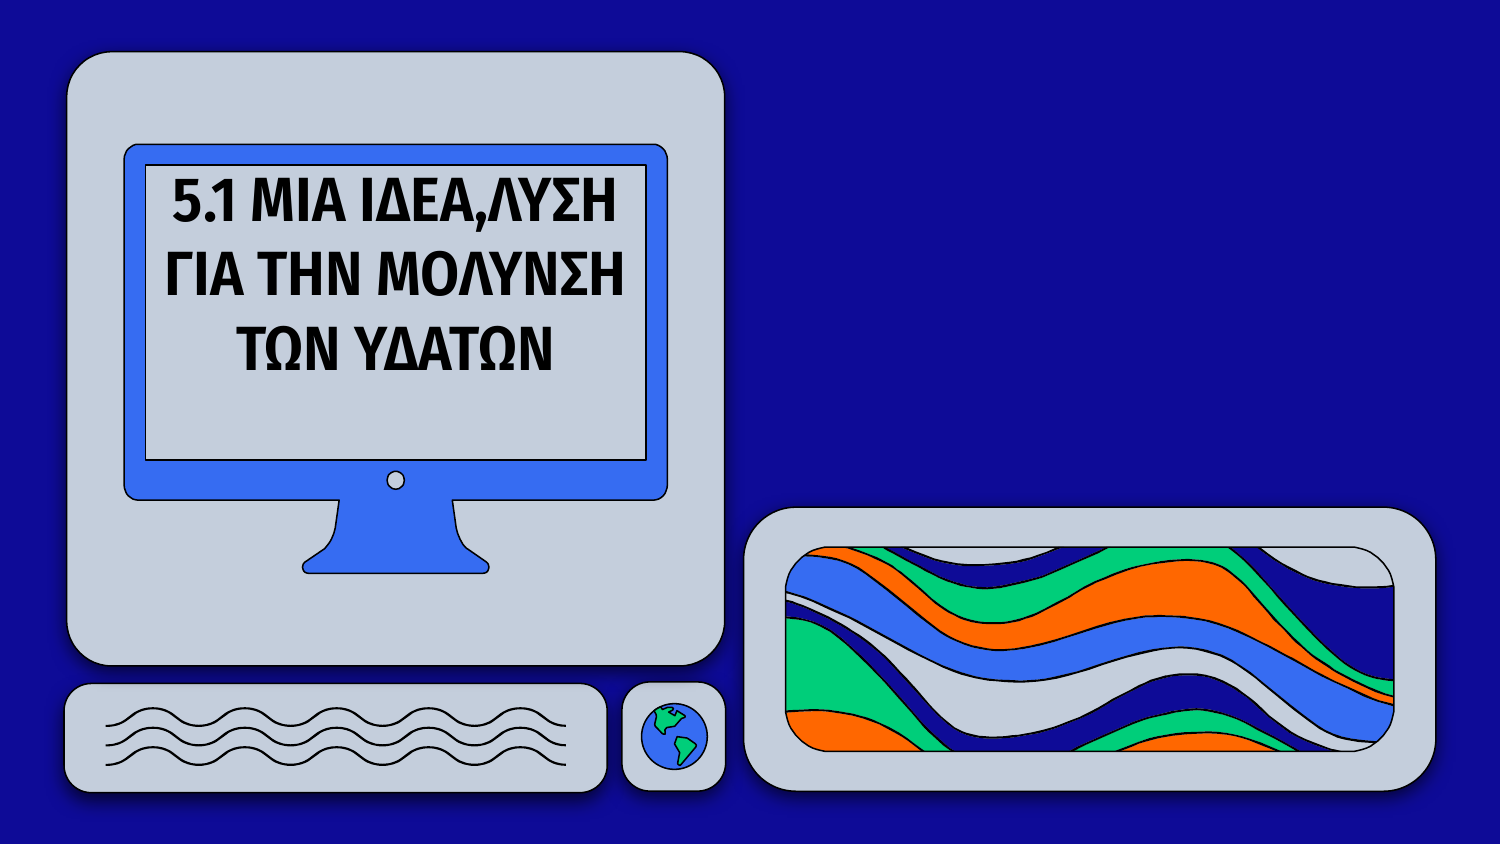

5.1 ΜΙΑ ΙΔΕΑ,ΛΥΣΗ
ΓΙΑ ΤΗΝ ΜΟΛΥΝΣΗ
ΤΩΝ ΥΔΑΤΩΝ